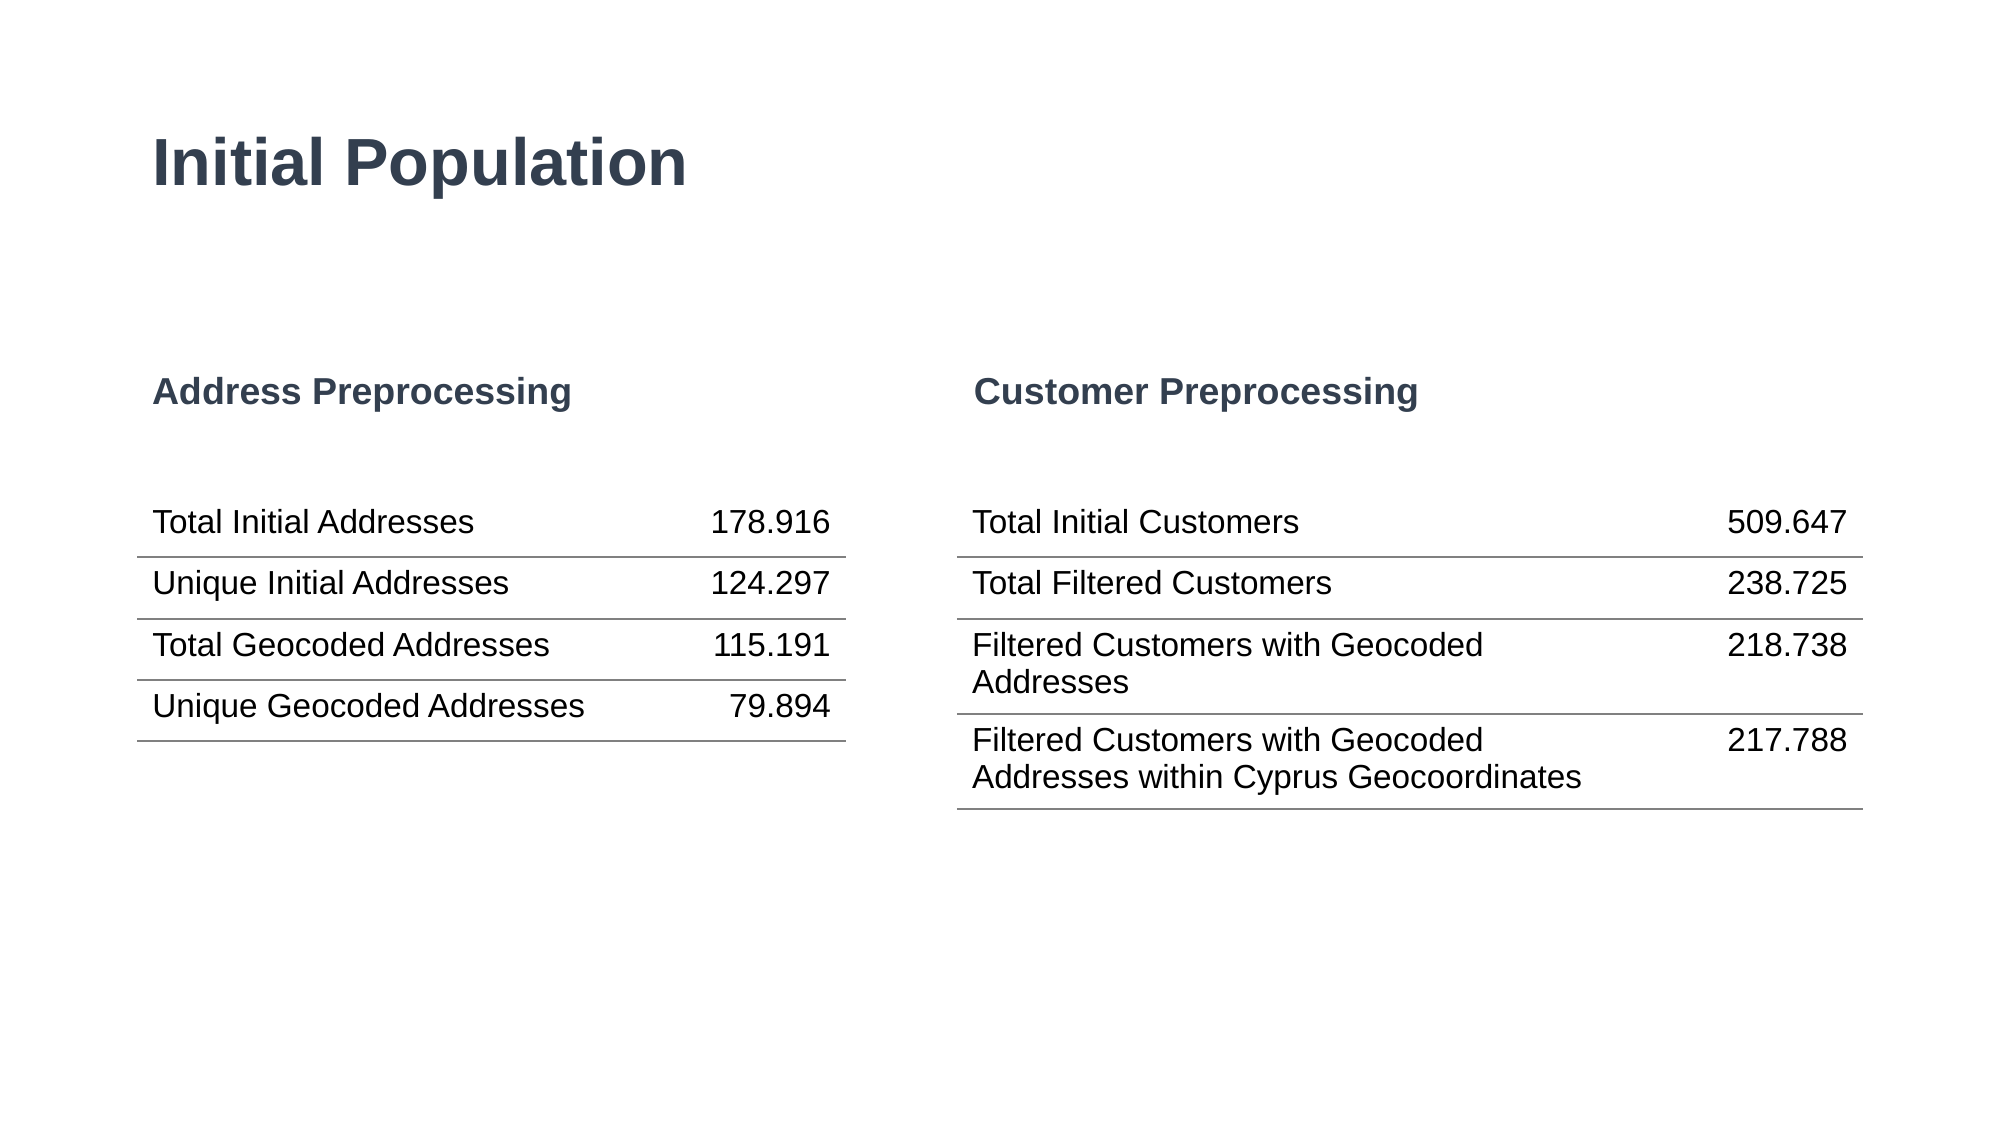

# Initial Population
Address Preprocessing
Customer Preprocessing
| Total Initial Addresses | 178.916 |
| --- | --- |
| Unique Initial Addresses | 124.297 |
| Total Geocoded Addresses | 115.191 |
| Unique Geocoded Addresses | 79.894 |
| Total Initial Customers | 509.647 |
| --- | --- |
| Total Filtered Customers | 238.725 |
| Filtered Customers with Geocoded Addresses | 218.738 |
| Filtered Customers with Geocoded Addresses within Cyprus Geocoordinates | 217.788 |